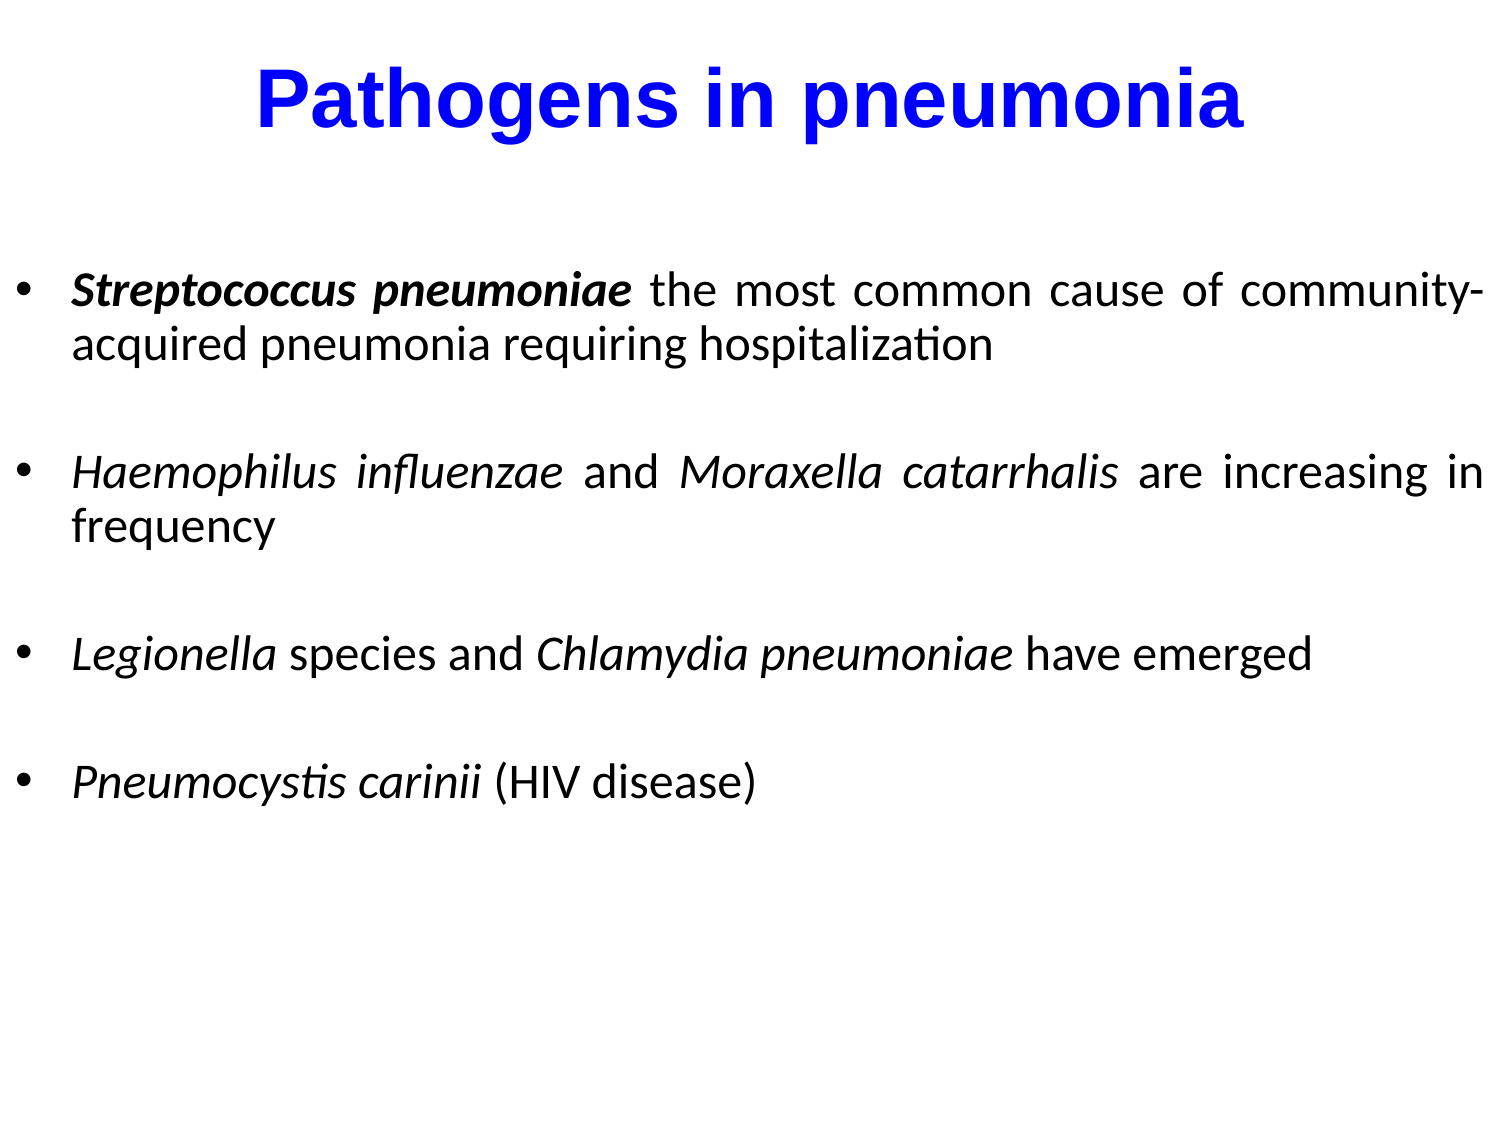

# Pathogens in pneumonia
Streptococcus pneumoniae the most common cause of community-acquired pneumonia requiring hospitalization

Haemophilus influenzae and Moraxella catarrhalis are increasing in frequency

Legionella species and Chlamydia pneumoniae have emerged

Pneumocystis carinii (HIV disease)